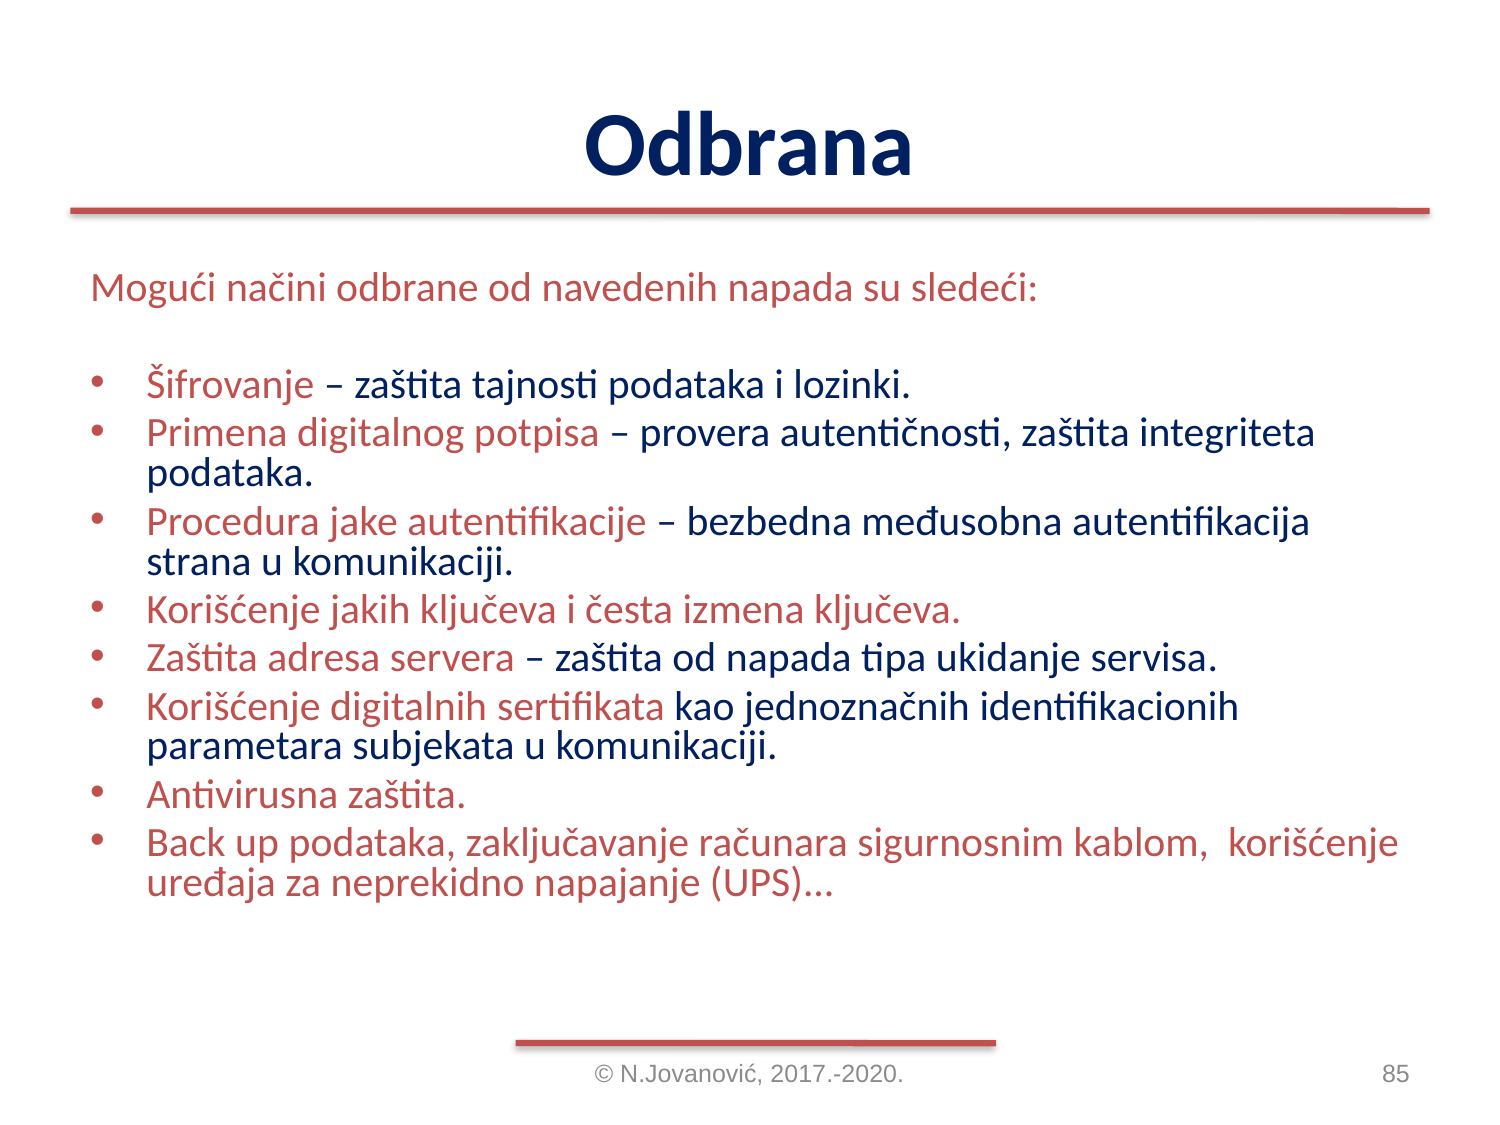

# Odbrana
Mogući načini odbrane od navedenih napada su sledeći:

Šifrovanje – zaštita tajnosti podataka i lozinki.
Primena digitalnog potpisa – provera autentičnosti, zaštita integriteta podataka.
Procedura jake autentifikacije – bezbedna međusobna autentifikacija strana u komunikaciji.
Korišćenje jakih ključeva i česta izmena ključeva.
Zaštita adresa servera – zaštita od napada tipa ukidanje servisa.
Korišćenje digitalnih sertifikata kao jednoznačnih identifikacionih parametara subjekata u komunikaciji.
Antivirusna zaštita.
Back up podataka, zaključavanje računara sigurnosnim kablom,  korišćenje uređaja za neprekidno napajanje (UPS)...
© N.Jovanović, 2017.-2020.
85